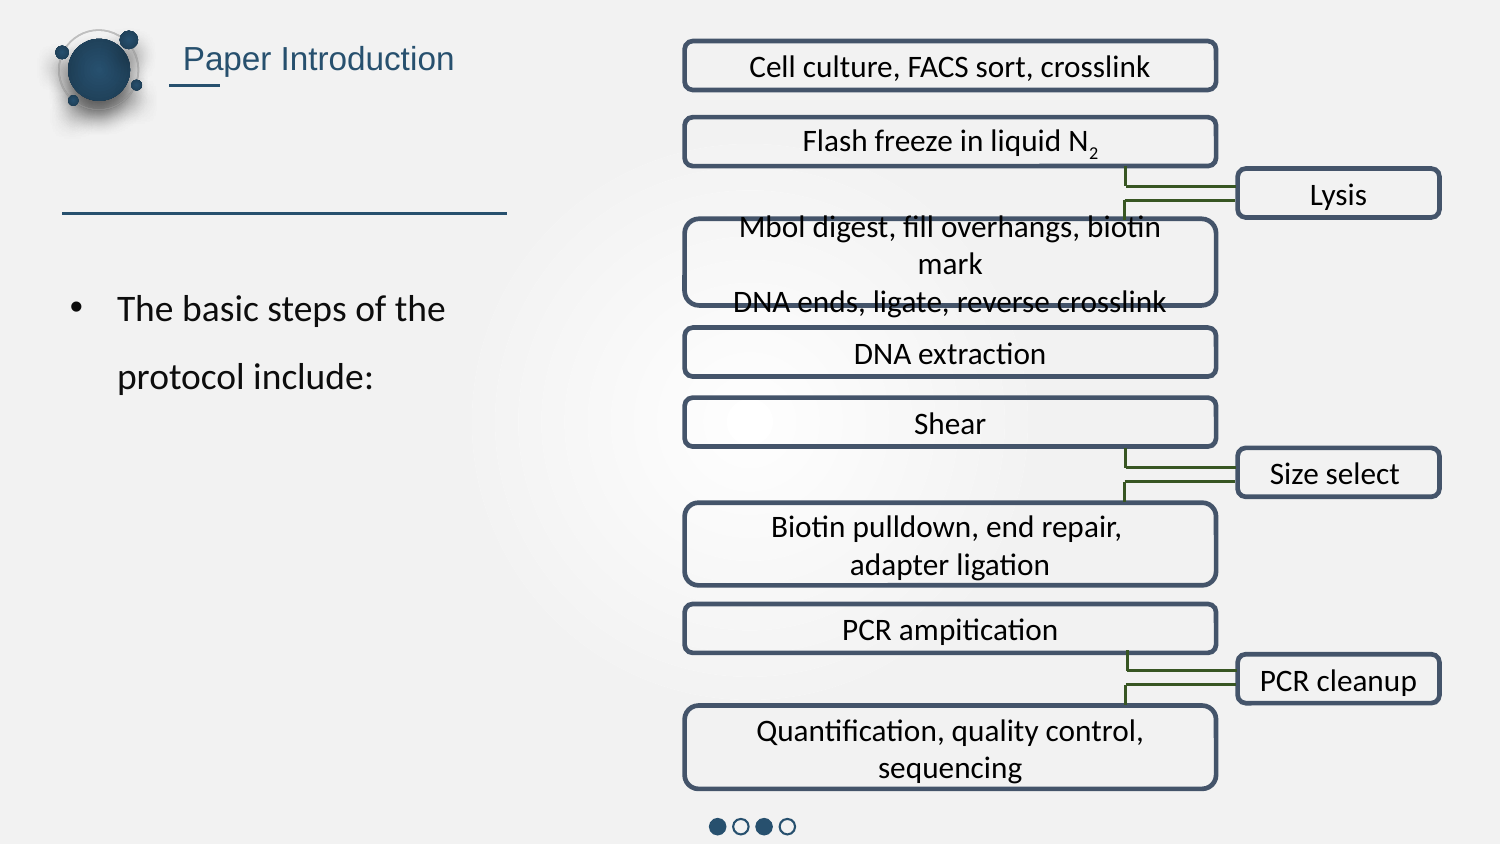

Paper Introduction
Cell culture, FACS sort, crosslink
Flash freeze in liquid N2
Lysis
Mbol digest, fill overhangs, biotin mark
DNA ends, ligate, reverse crosslink
The basic steps of the protocol include:
DNA extraction
Shear
Size select
Biotin pulldown, end repair,
adapter ligation
PCR ampitication
PCR cleanup
Quantification, quality control, sequencing